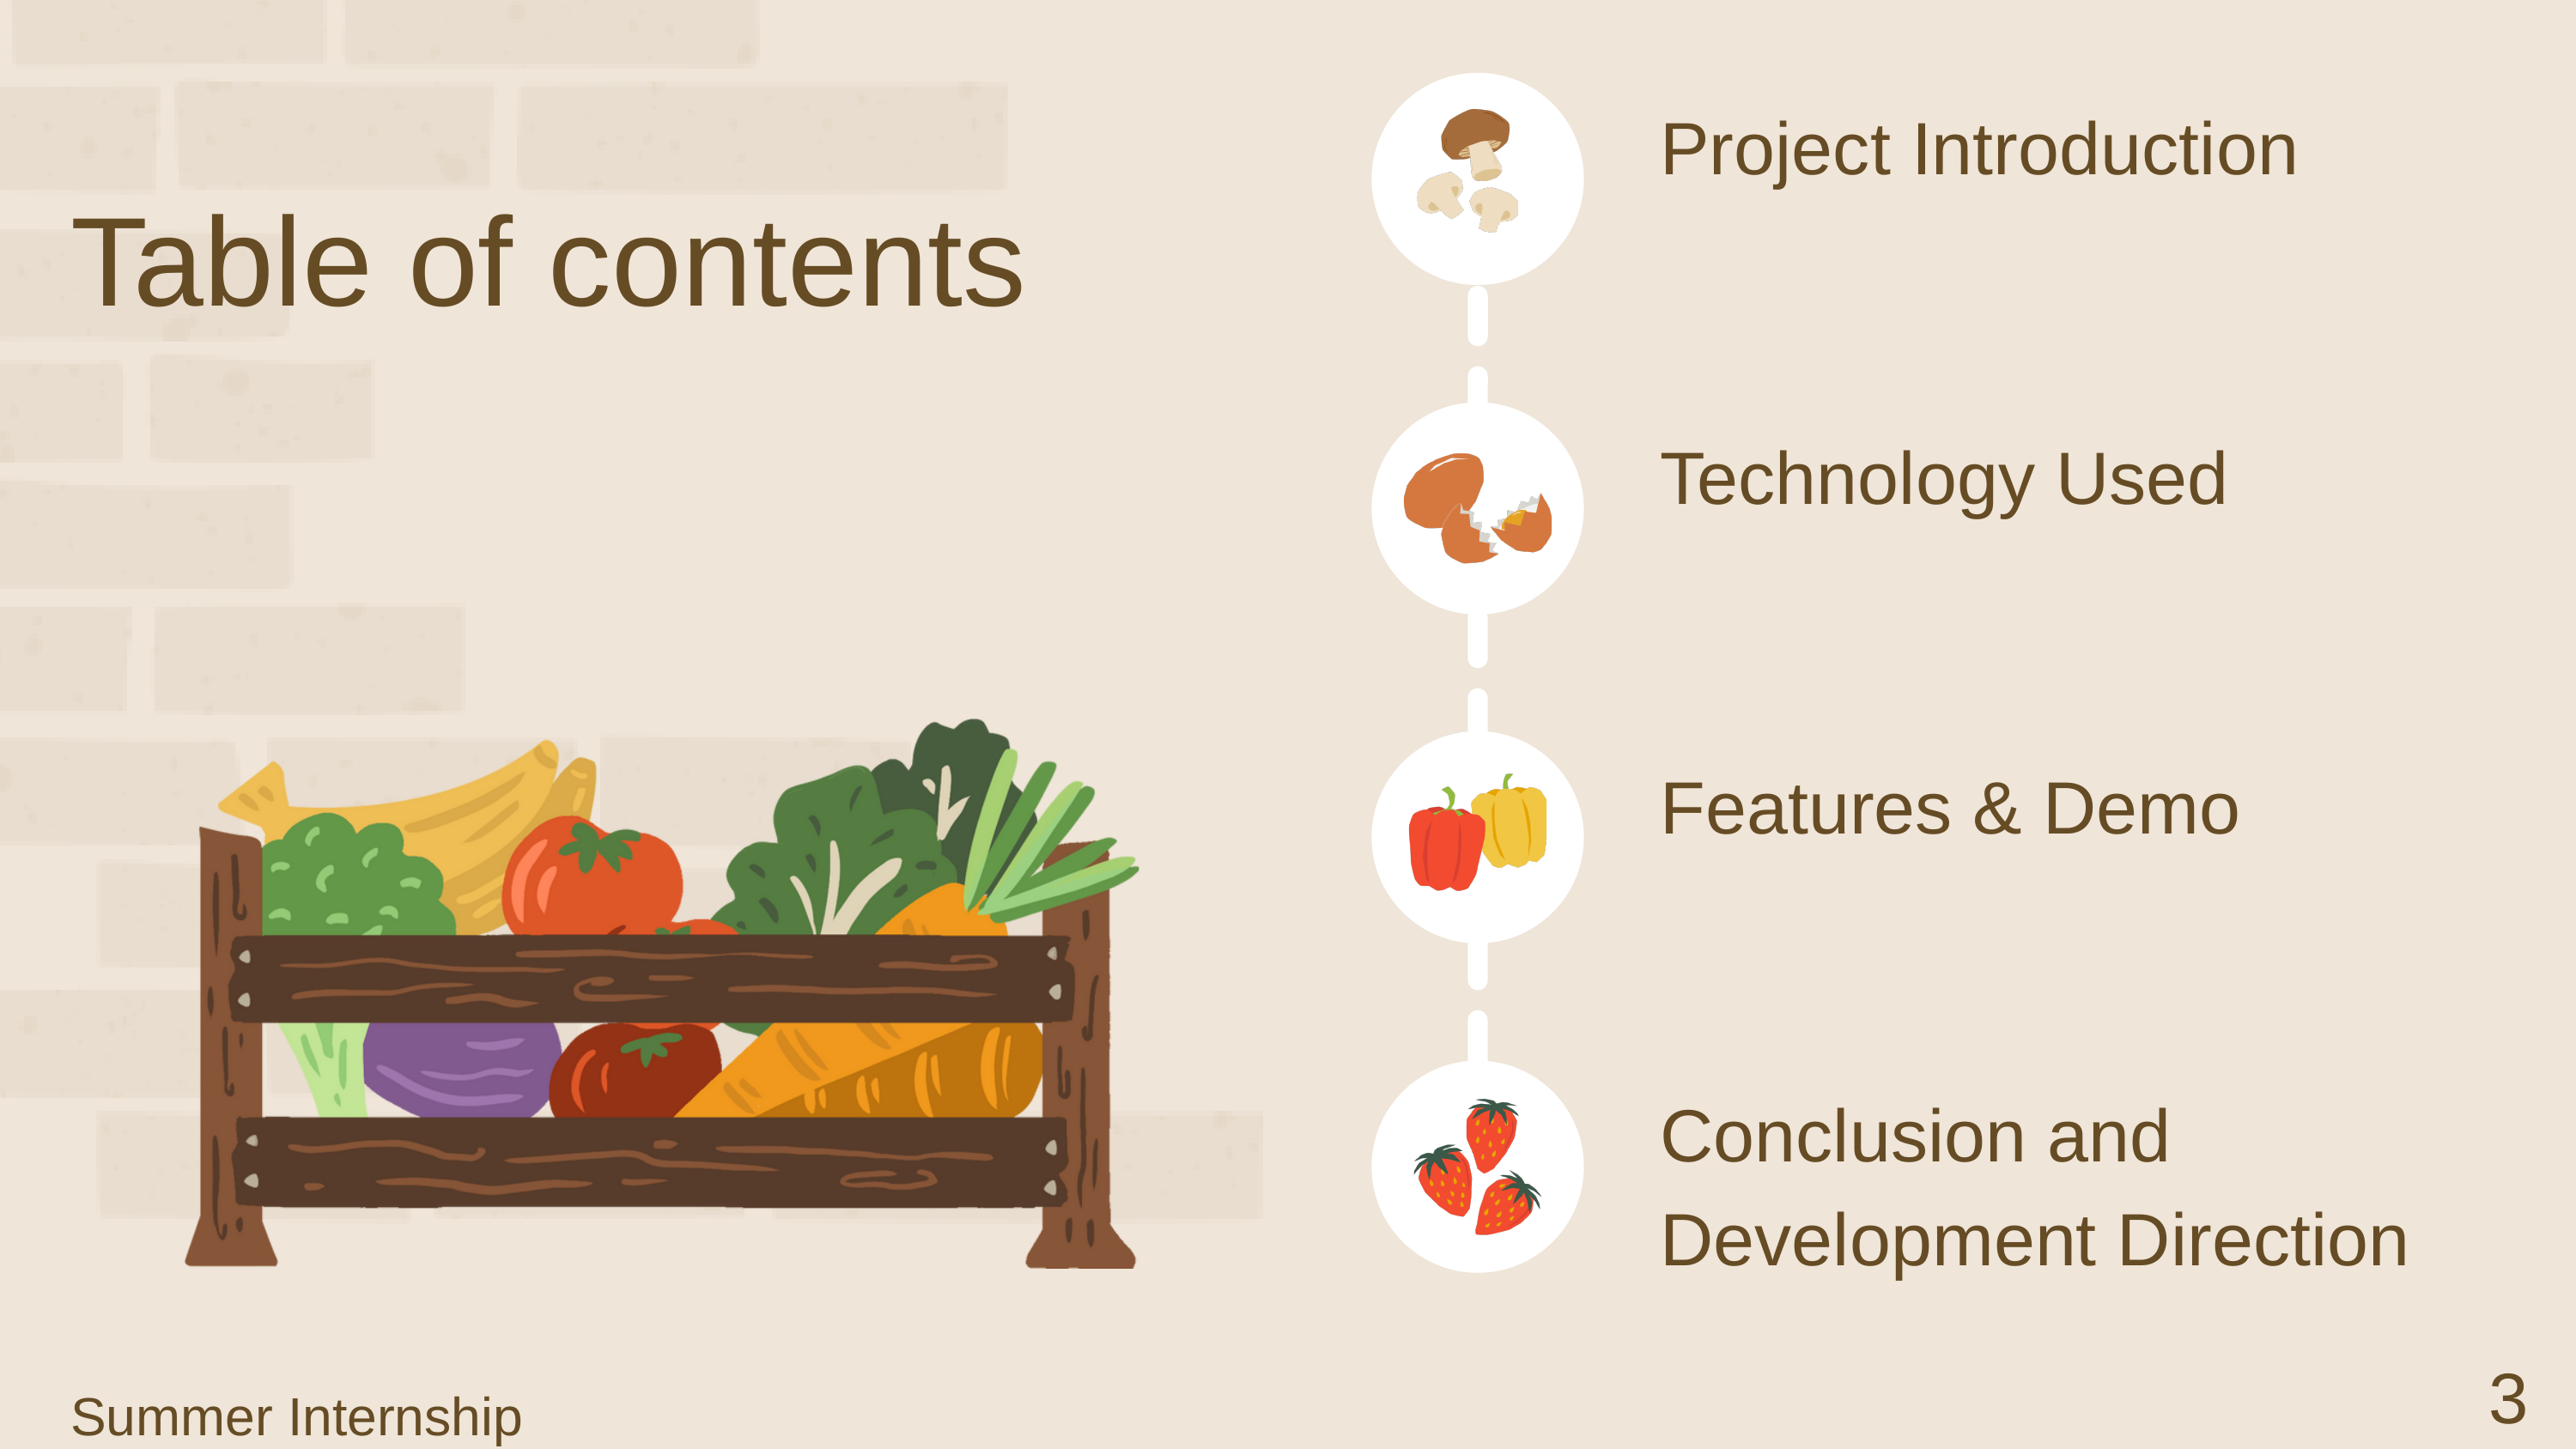

Project Introduction

Table of contents

Technology Used

Features & Demo

Conclusion and Development Direction

3
Summer Internship